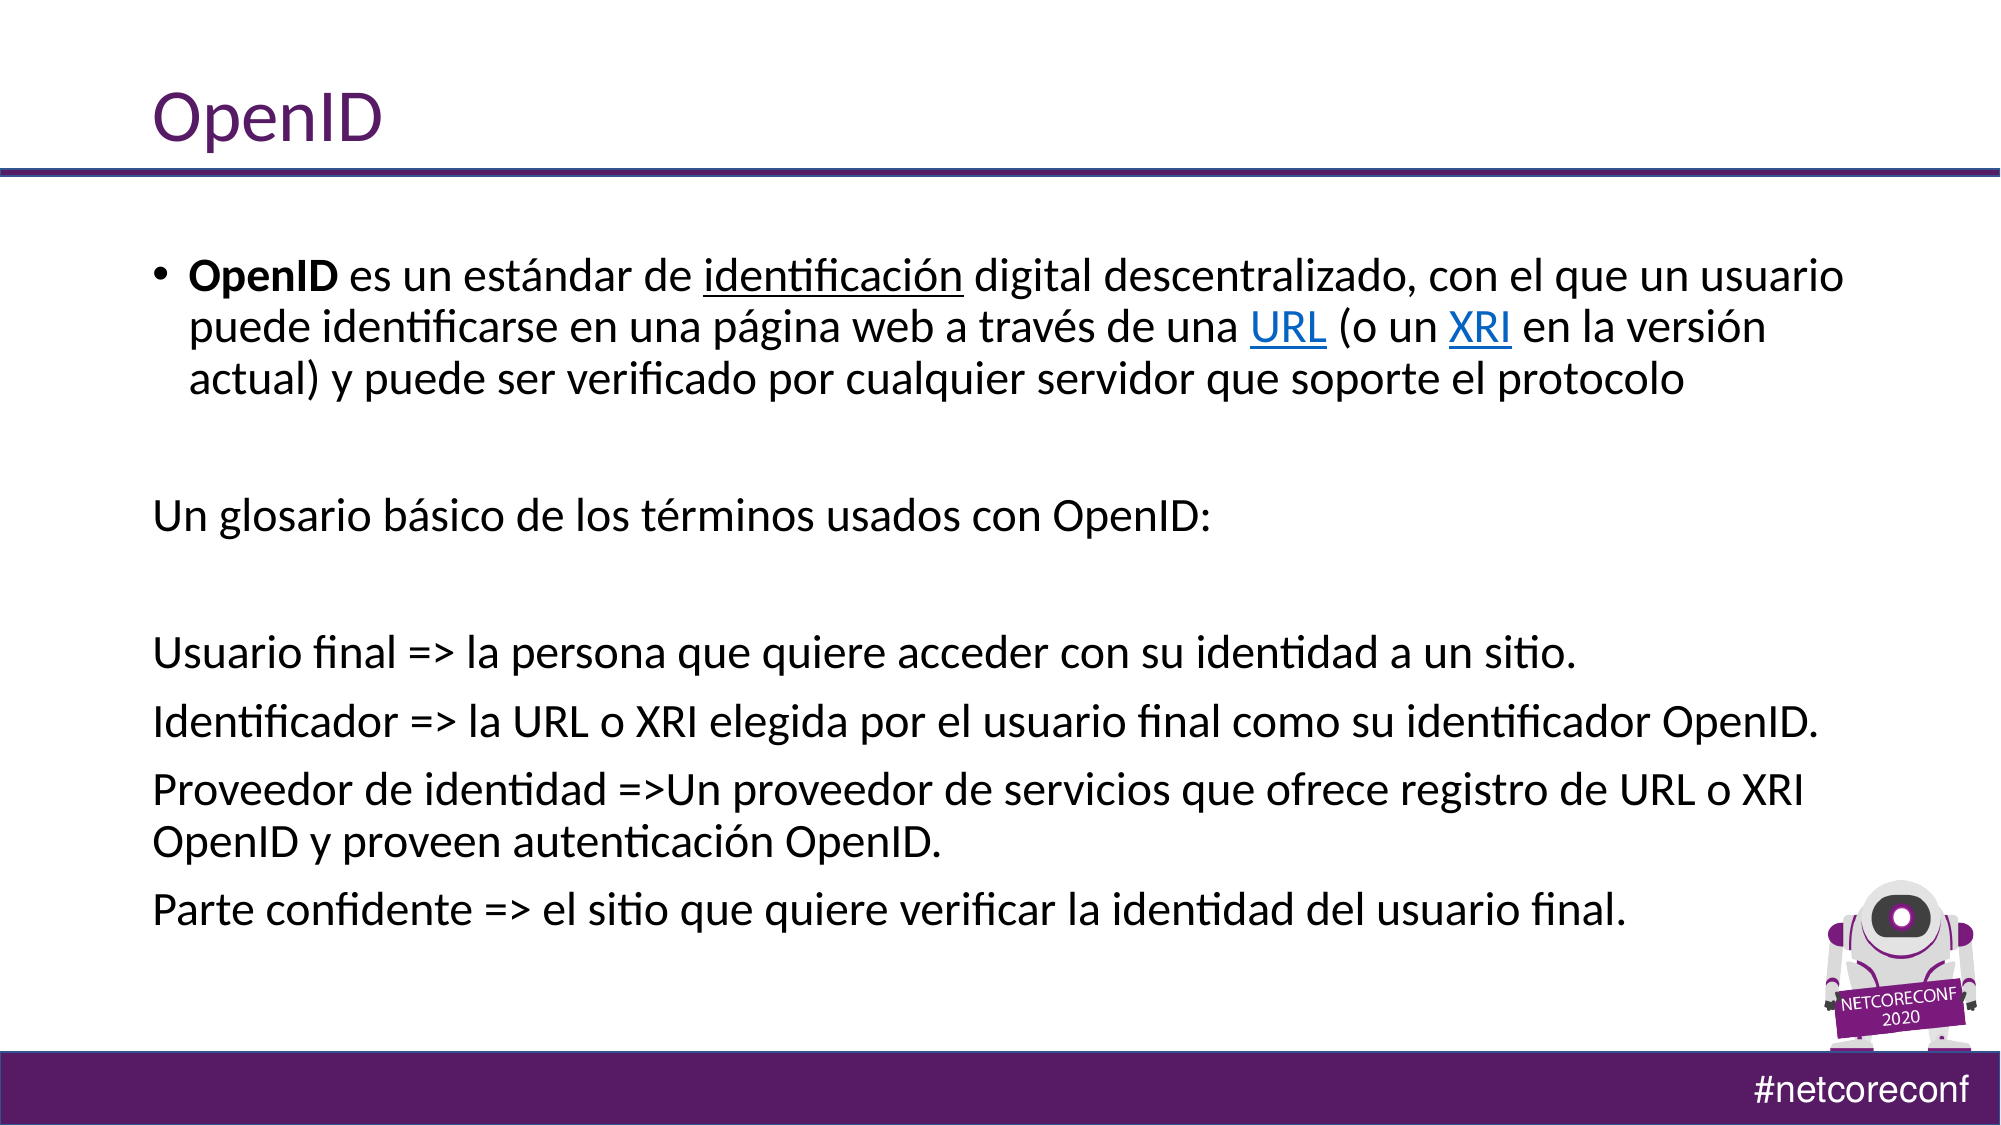

# OpenID
OpenID es un estándar de identificación digital descentralizado, con el que un usuario puede identificarse en una página web a través de una URL (o un XRI en la versión actual) y puede ser verificado por cualquier servidor que soporte el protocolo

Un glosario básico de los términos usados con OpenID:

Usuario final => la persona que quiere acceder con su identidad a un sitio.
Identificador => la URL o XRI elegida por el usuario final como su identificador OpenID.
Proveedor de identidad =>Un proveedor de servicios que ofrece registro de URL o XRI OpenID y proveen autenticación OpenID.
Parte confidente => el sitio que quiere verificar la identidad del usuario final.